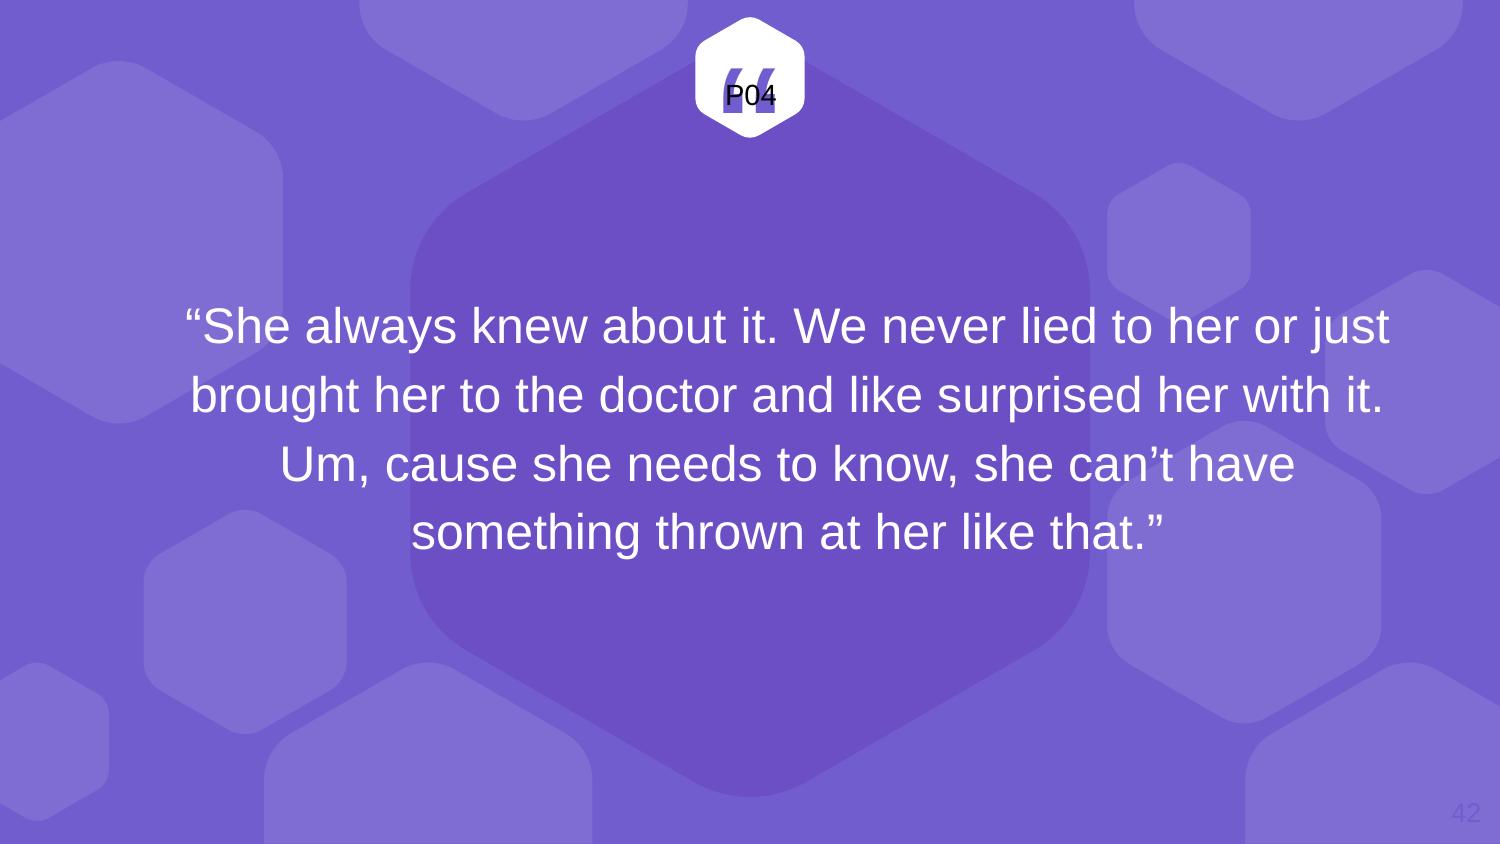

“She always knew about it. We never lied to her or just brought her to the doctor and like surprised her with it. Um, cause she needs to know, she can’t have something thrown at her like that.”
P04
42